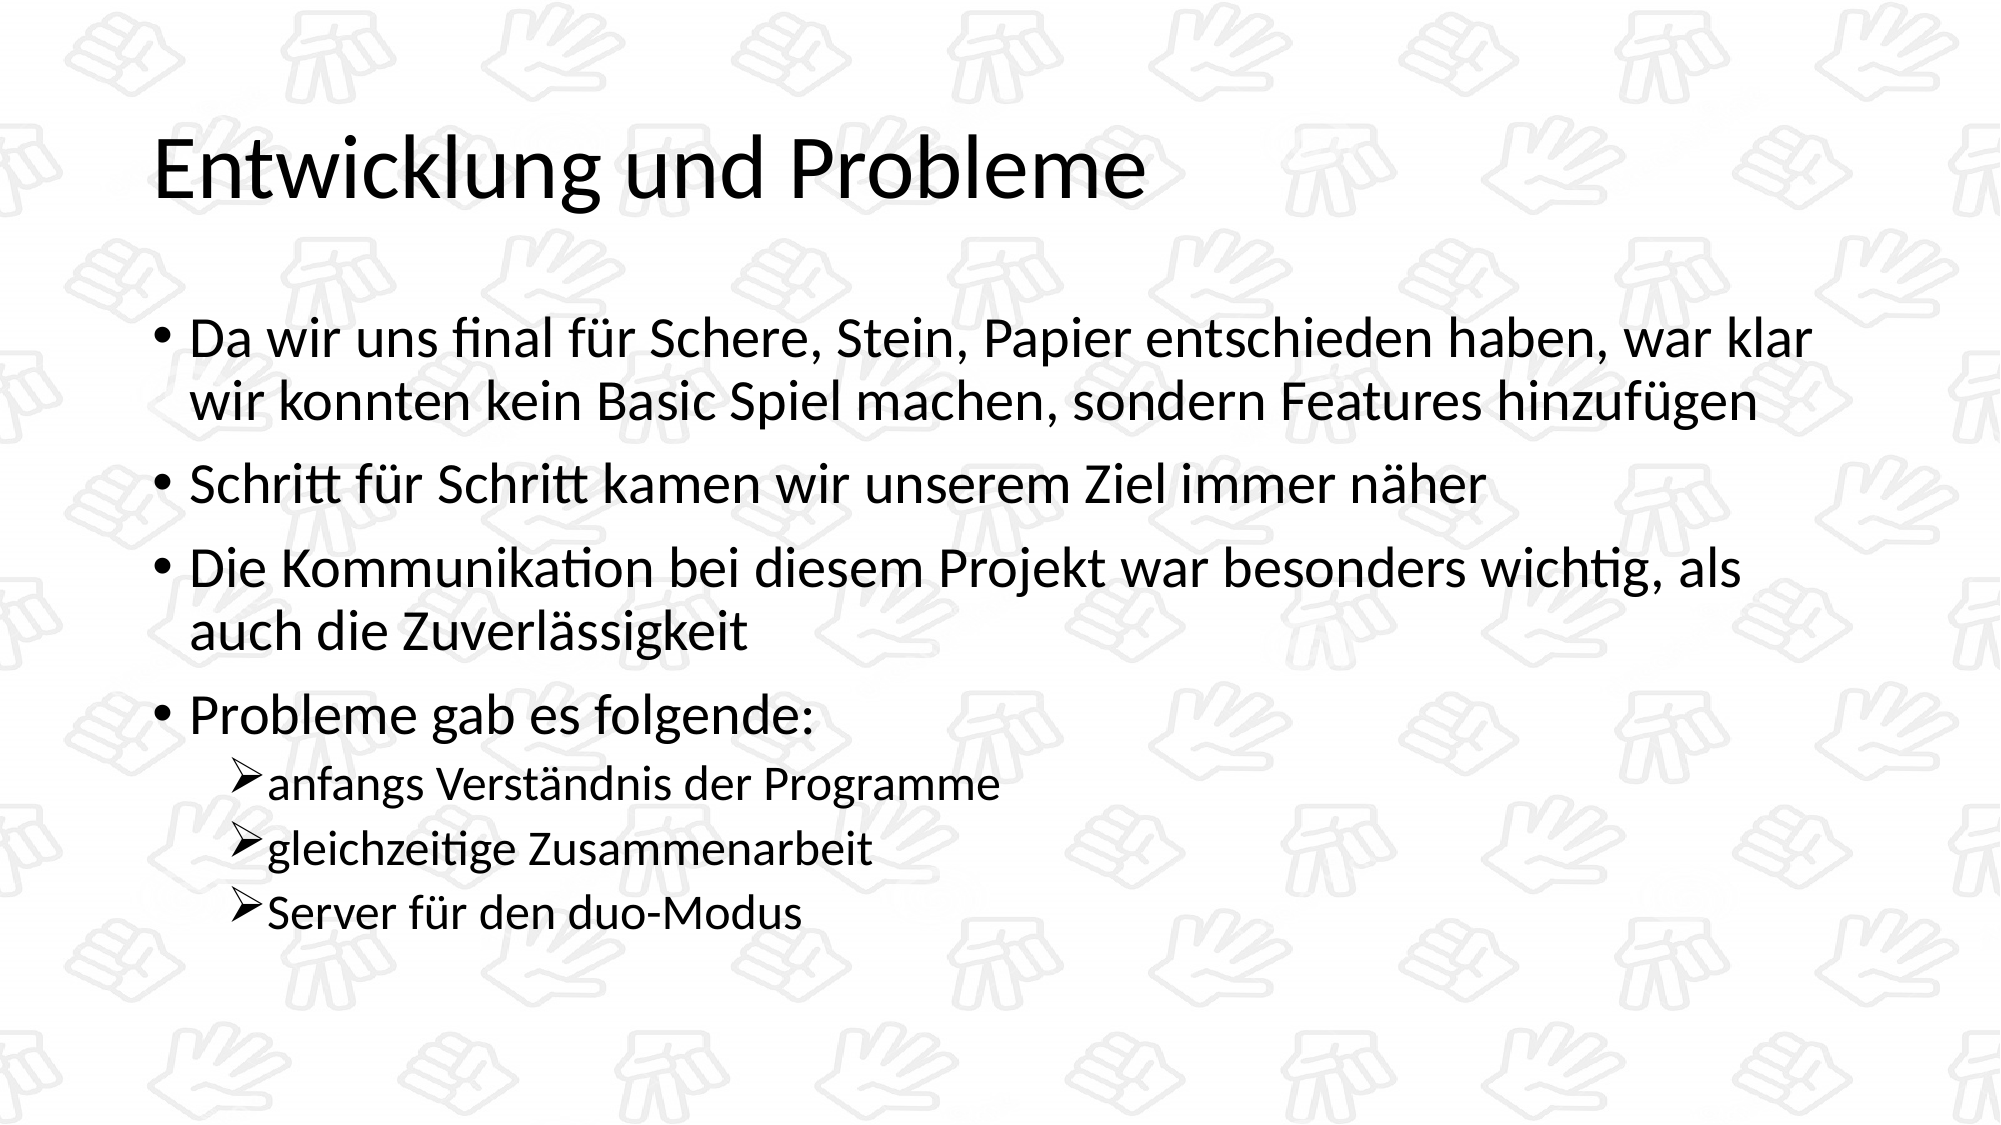

# Entwicklung und Probleme
Da wir uns final für Schere, Stein, Papier entschieden haben, war klar wir konnten kein Basic Spiel machen, sondern Features hinzufügen
Schritt für Schritt kamen wir unserem Ziel immer näher
Die Kommunikation bei diesem Projekt war besonders wichtig, als auch die Zuverlässigkeit
Probleme gab es folgende:
anfangs Verständnis der Programme
gleichzeitige Zusammenarbeit
Server für den duo-Modus